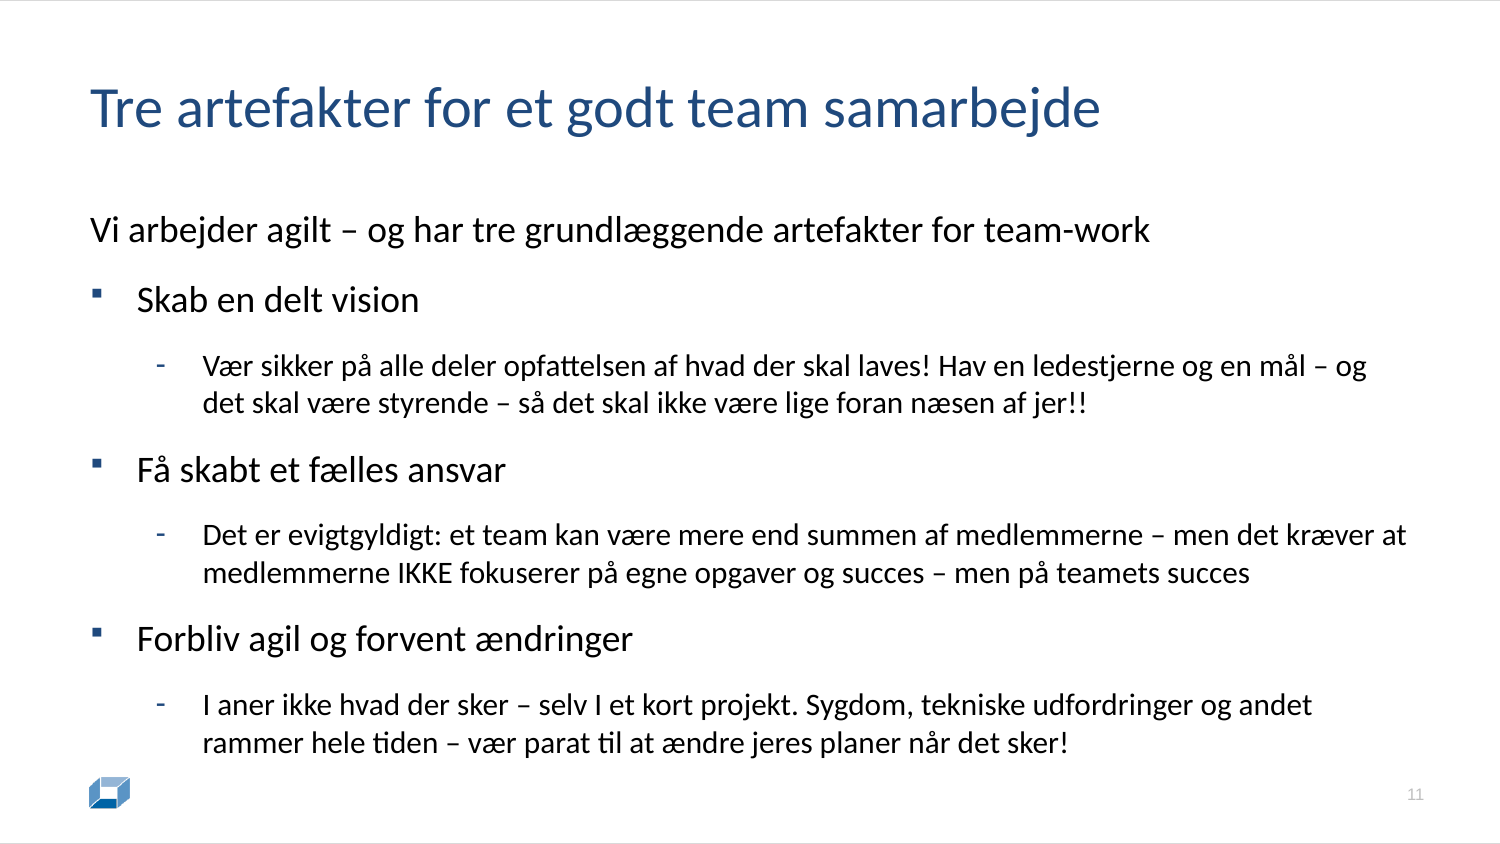

# Tre artefakter for et godt team samarbejde
Vi arbejder agilt – og har tre grundlæggende artefakter for team-work
Skab en delt vision
Vær sikker på alle deler opfattelsen af hvad der skal laves! Hav en ledestjerne og en mål – og det skal være styrende – så det skal ikke være lige foran næsen af jer!!
Få skabt et fælles ansvar
Det er evigtgyldigt: et team kan være mere end summen af medlemmerne – men det kræver at medlemmerne IKKE fokuserer på egne opgaver og succes – men på teamets succes
Forbliv agil og forvent ændringer
I aner ikke hvad der sker – selv I et kort projekt. Sygdom, tekniske udfordringer og andet rammer hele tiden – vær parat til at ændre jeres planer når det sker!

11